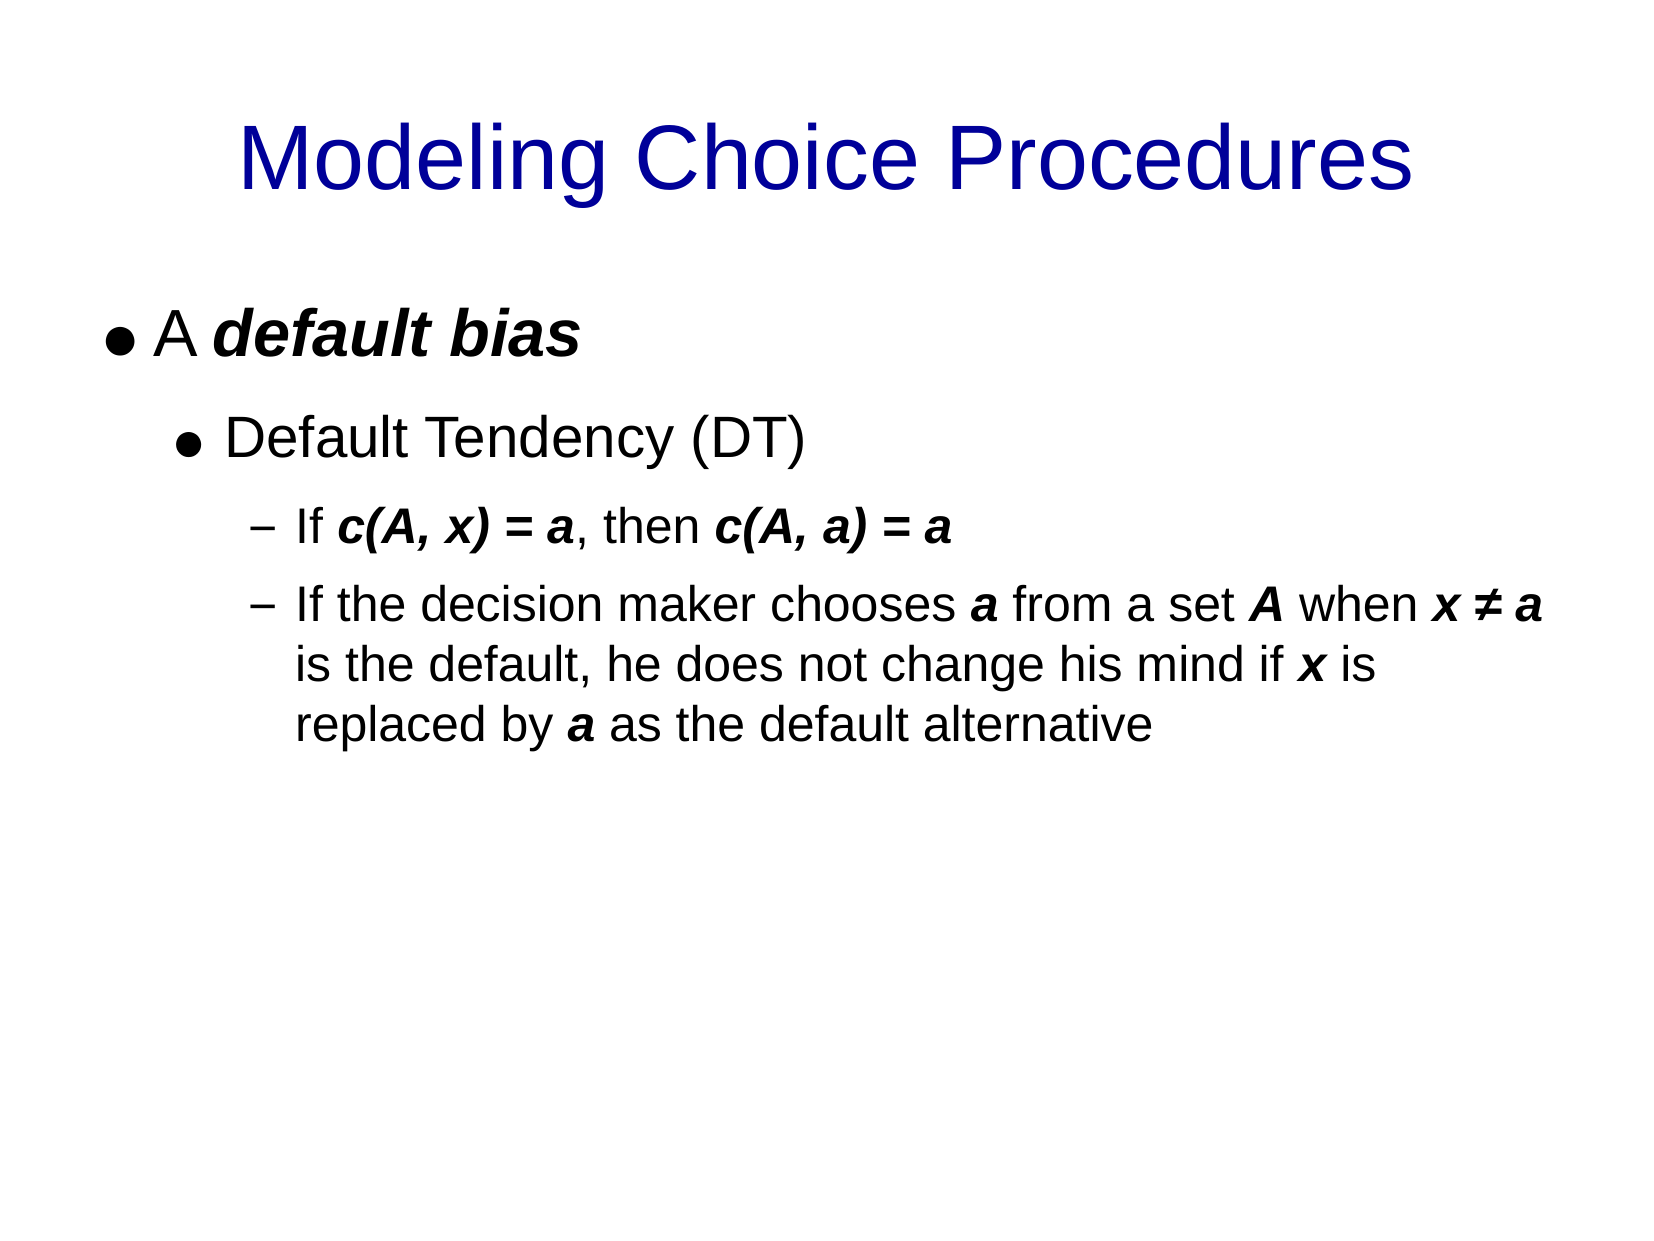

Modeling Choice Procedures
A default bias
Default Tendency (DT)
If c(A, x) = a, then c(A, a) = a
If the decision maker chooses a from a set A when x ≠ a is the default, he does not change his mind if x is replaced by a as the default alternative